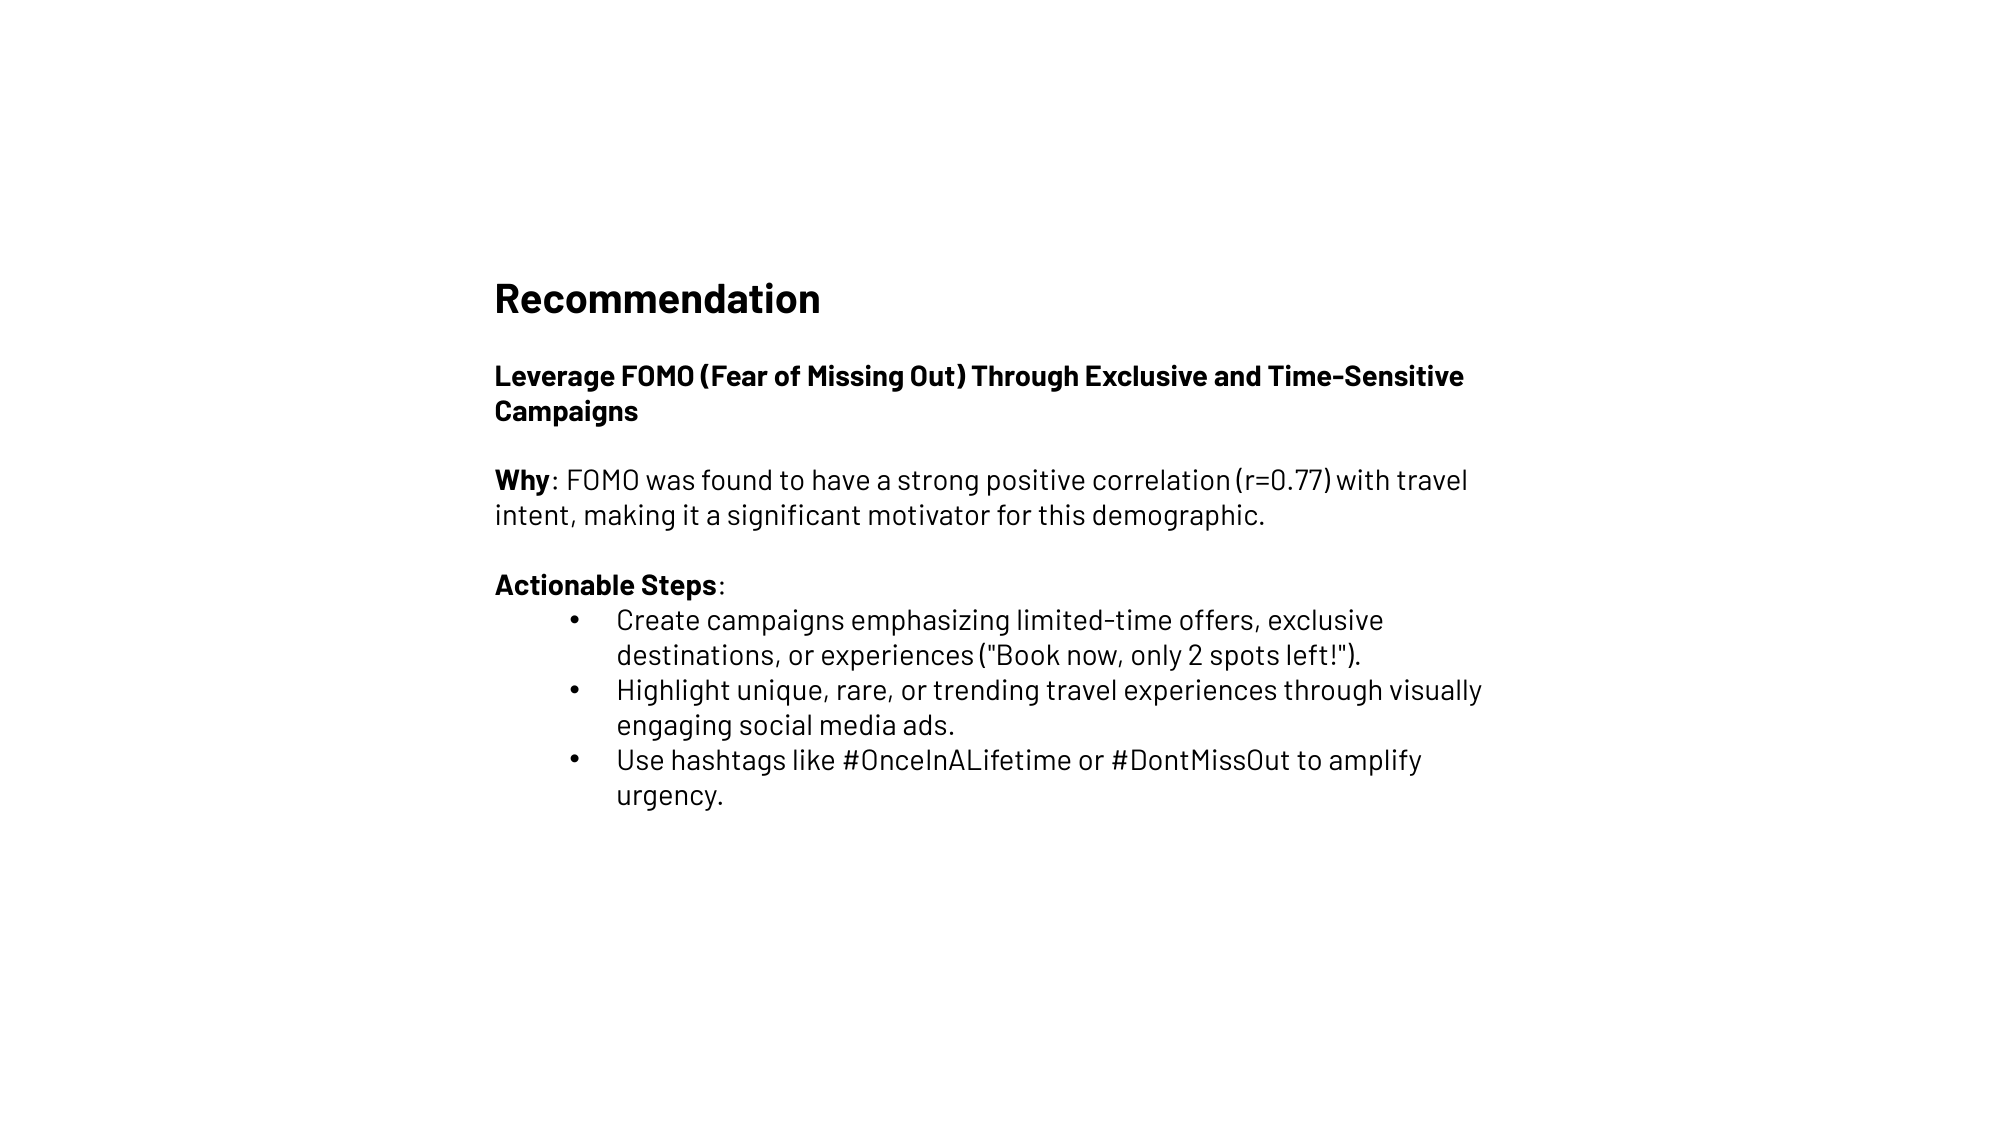

Recommendation

Leverage FOMO (Fear of Missing Out) Through Exclusive and Time-Sensitive Campaigns

Why: FOMO was found to have a strong positive correlation (r=0.77) with travel intent, making it a significant motivator for this demographic.

Actionable Steps:
Create campaigns emphasizing limited-time offers, exclusive destinations, or experiences ("Book now, only 2 spots left!").
Highlight unique, rare, or trending travel experiences through visually engaging social media ads.
Use hashtags like #OnceInALifetime or #DontMissOut to amplify urgency.